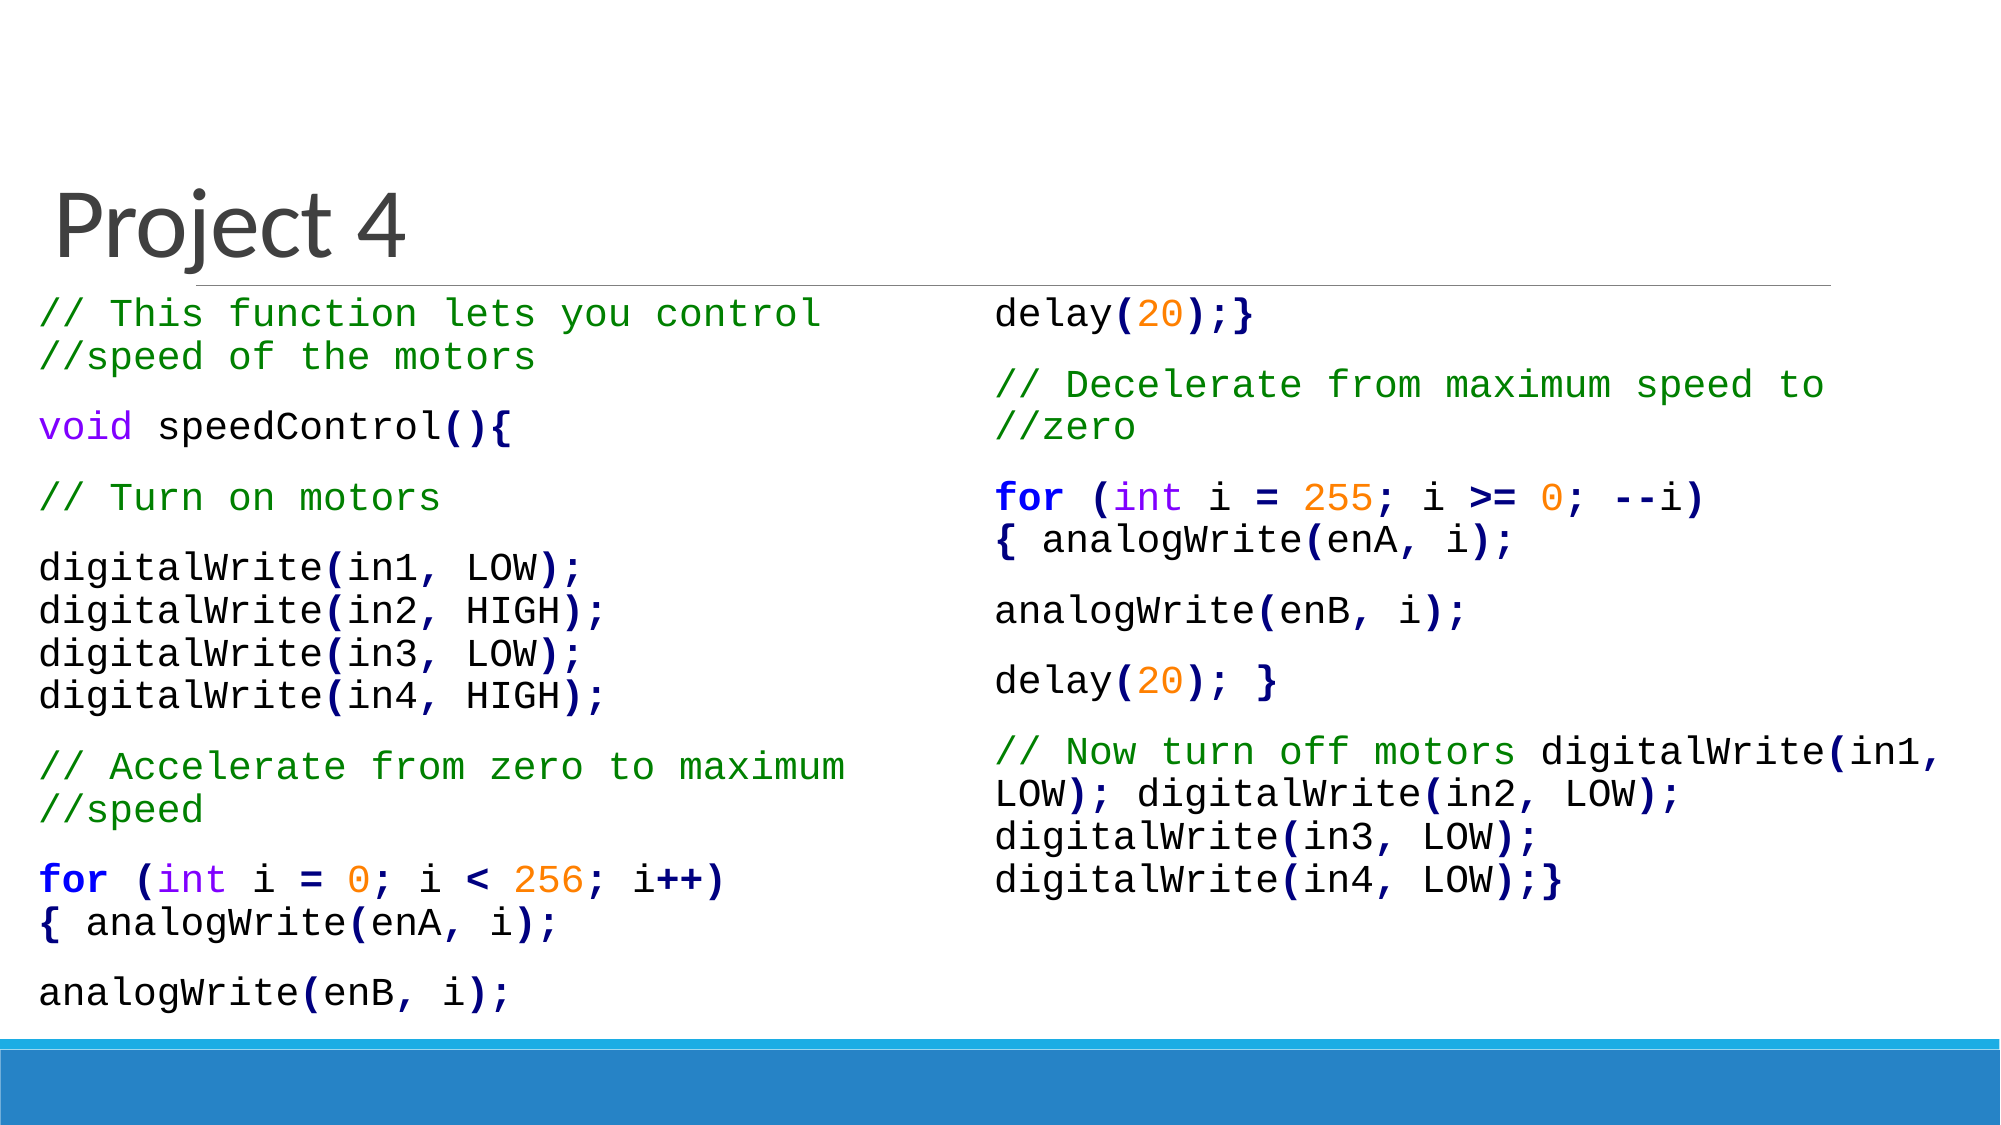

# Project 4
// This function lets you control //speed of the motors
void speedControl(){
// Turn on motors
digitalWrite(in1, LOW); digitalWrite(in2, HIGH); digitalWrite(in3, LOW); digitalWrite(in4, HIGH);
// Accelerate from zero to maximum //speed
for (int i = 0; i < 256; i++){ analogWrite(enA, i);
analogWrite(enB, i);
delay(20);}
// Decelerate from maximum speed to //zero
for (int i = 255; i >= 0; --i){ analogWrite(enA, i);
analogWrite(enB, i);
delay(20); }
// Now turn off motors digitalWrite(in1, LOW); digitalWrite(in2, LOW); digitalWrite(in3, LOW); digitalWrite(in4, LOW);}